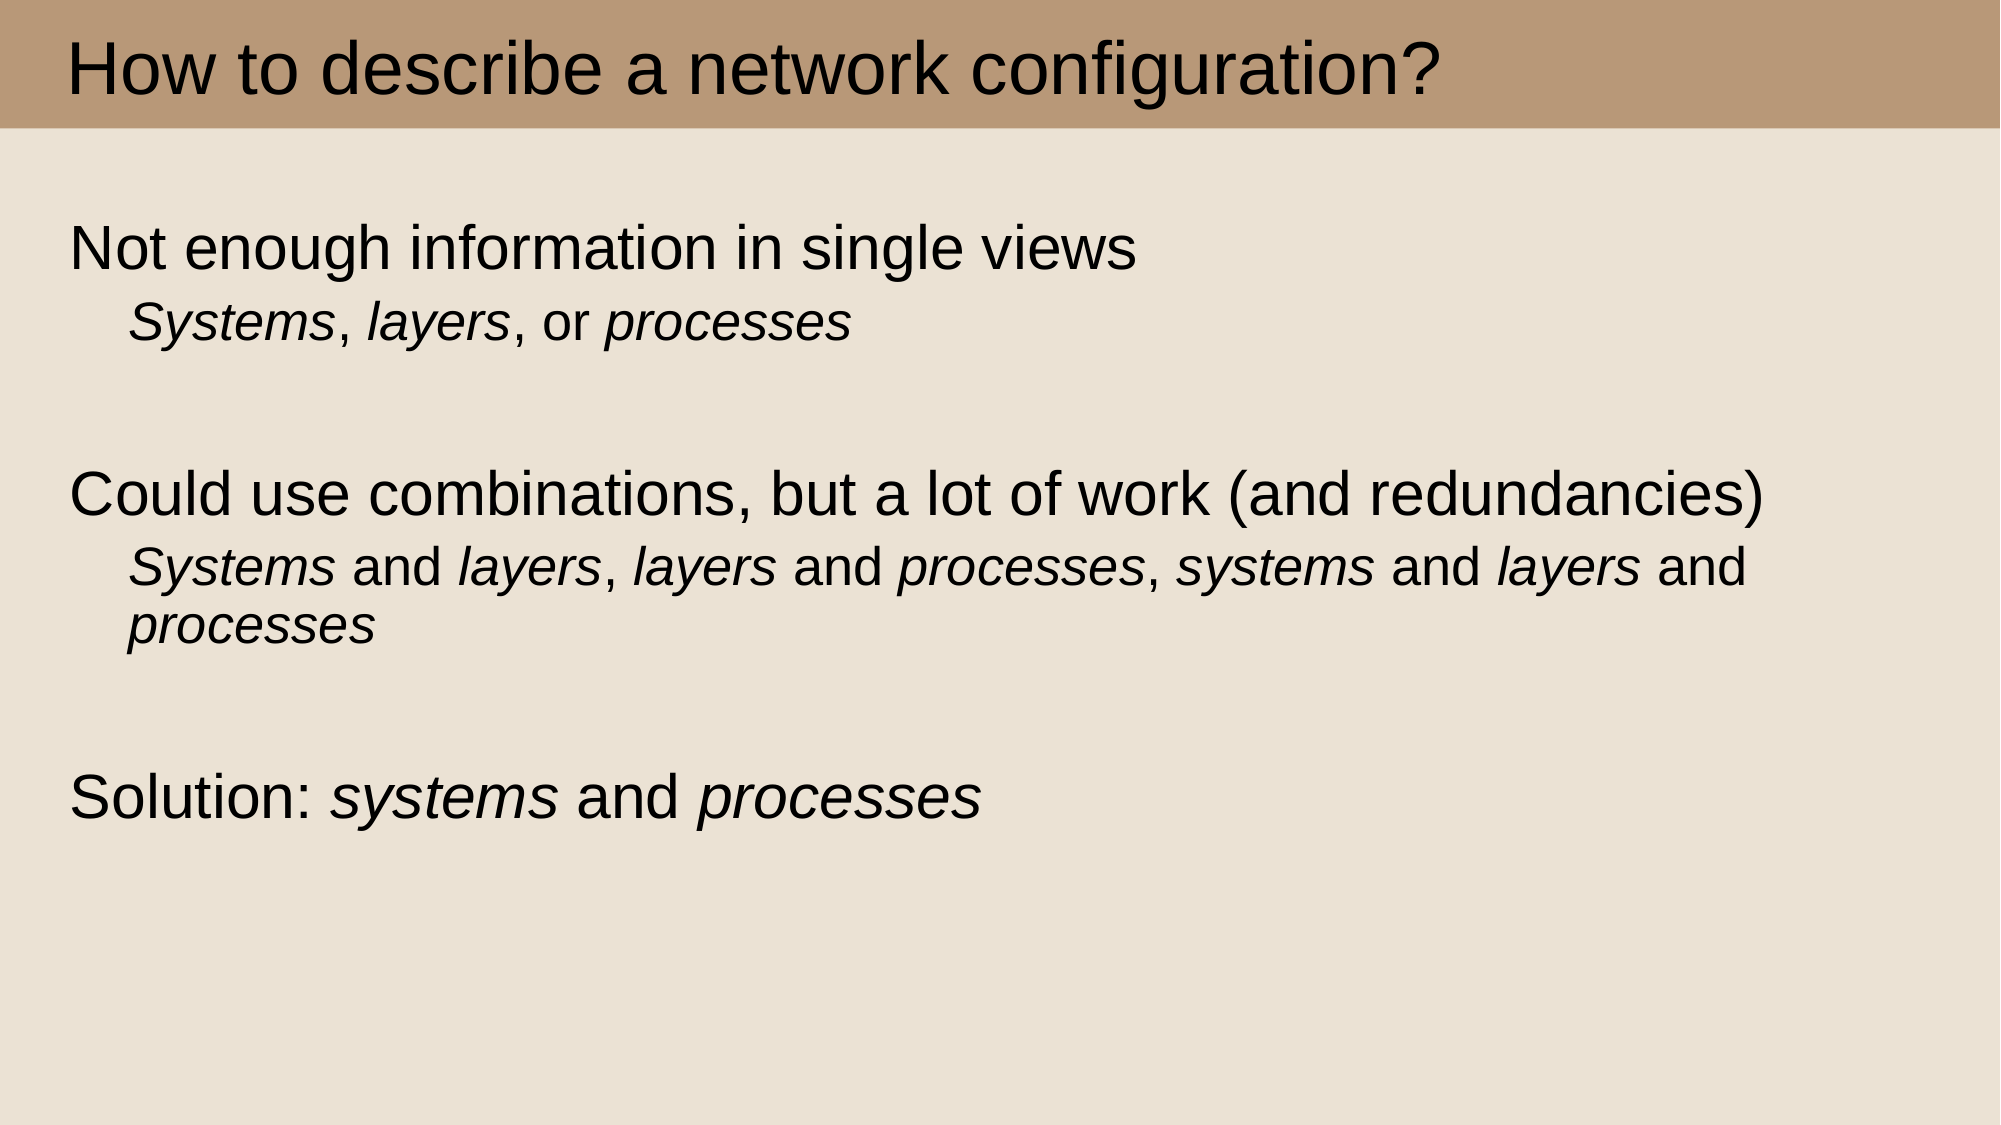

# How to describe a network configuration?
Not enough information in single views
Systems, layers, or processes

Could use combinations, but a lot of work (and redundancies)
Systems and layers, layers and processes, systems and layers and processes

Solution: systems and processes